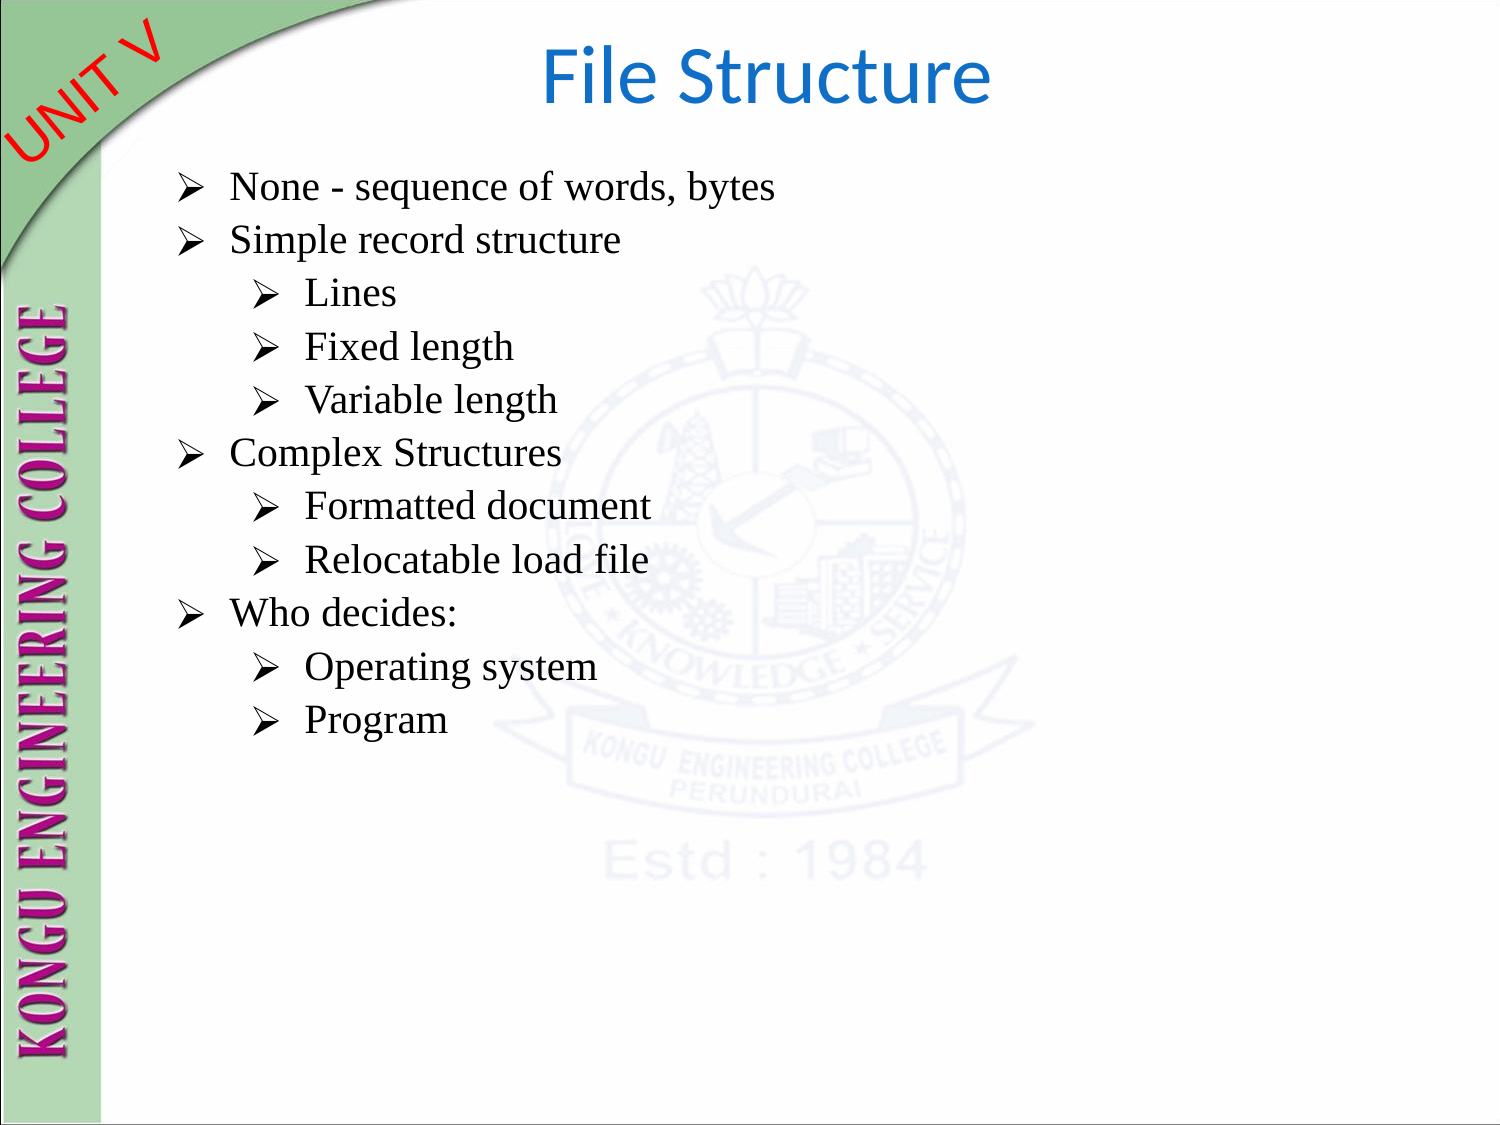

# File Structure
None - sequence of words, bytes
Simple record structure
Lines
Fixed length
Variable length
Complex Structures
Formatted document
Relocatable load file
Who decides:
Operating system
Program